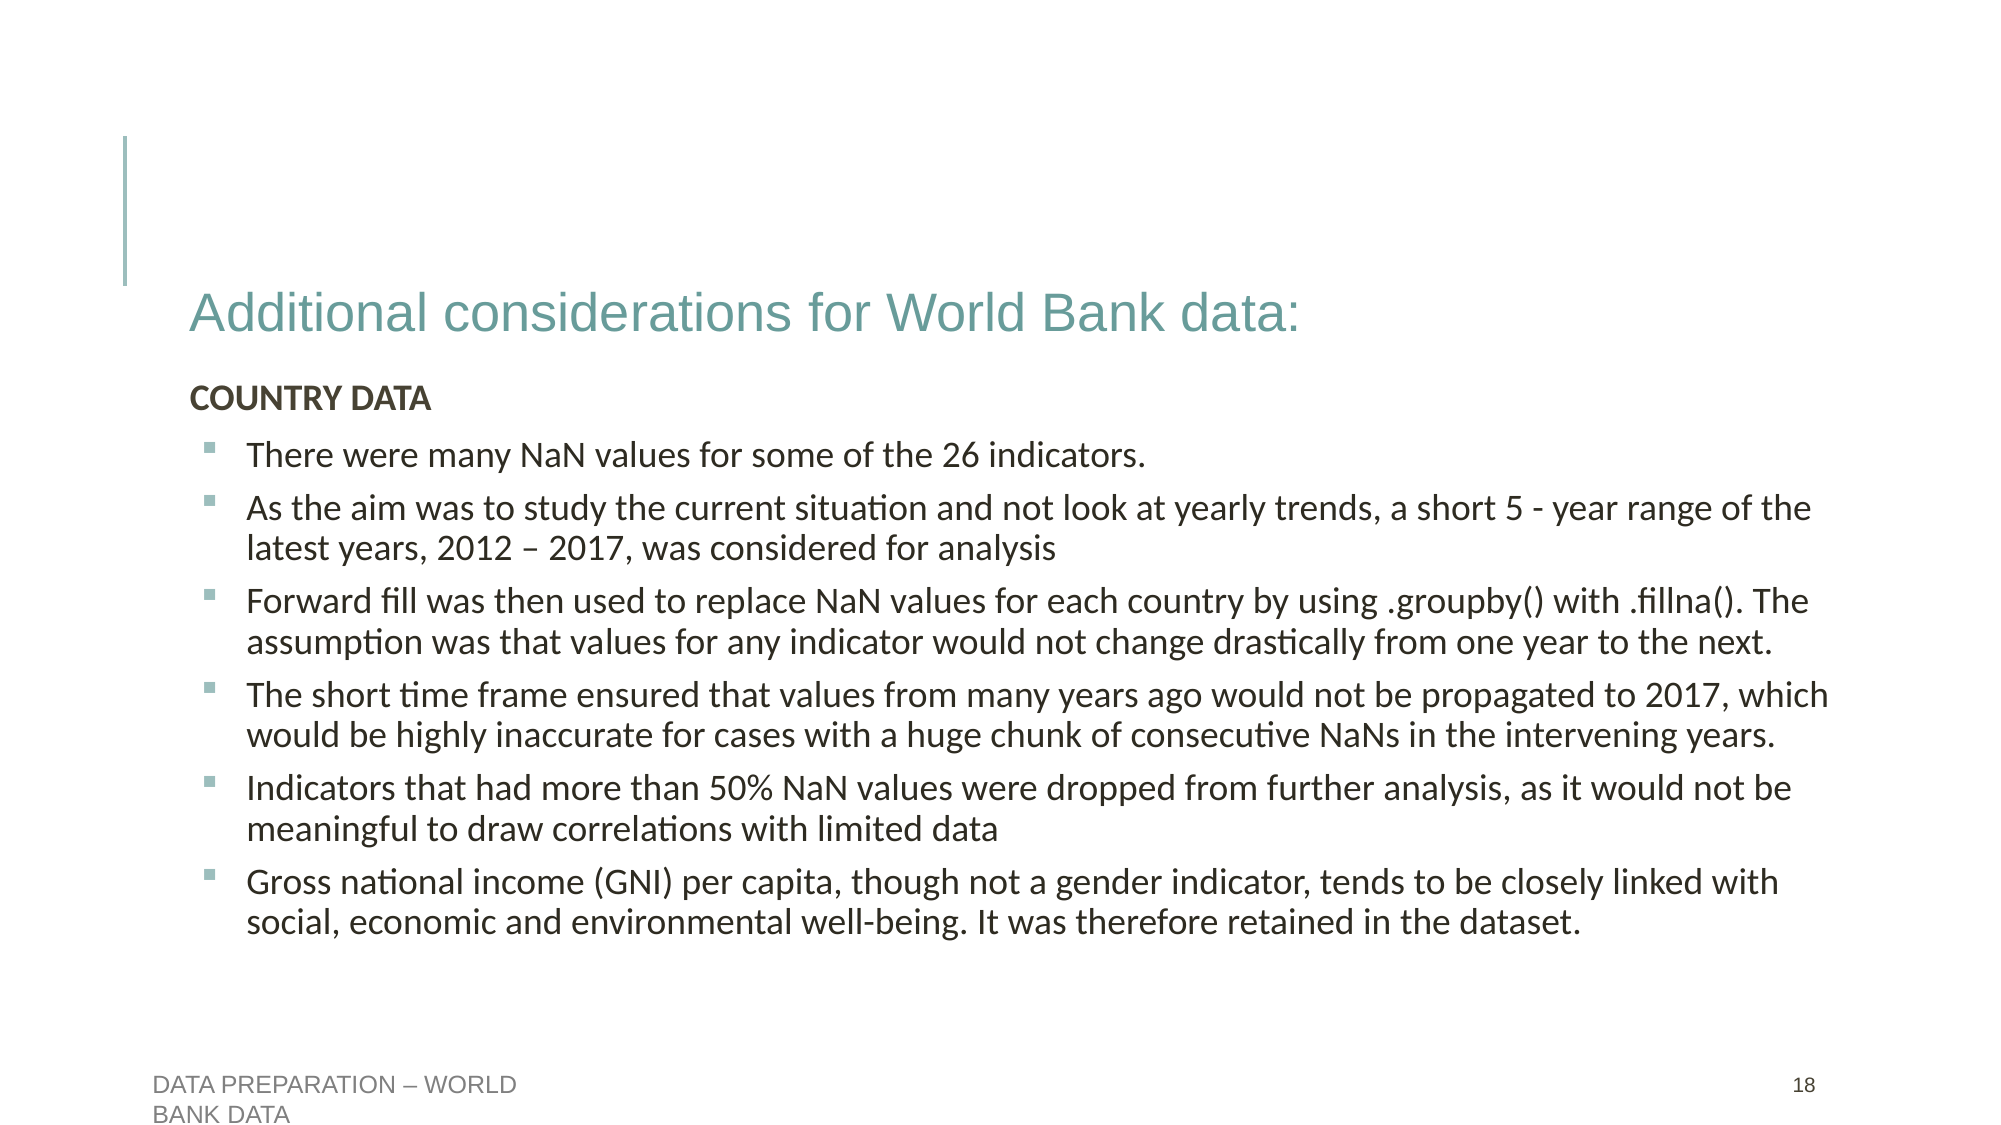

Additional considerations for World Bank data:
COUNTRY DATA
There were many NaN values for some of the 26 indicators.
As the aim was to study the current situation and not look at yearly trends, a short 5 - year range of the latest years, 2012 – 2017, was considered for analysis
Forward fill was then used to replace NaN values for each country by using .groupby() with .fillna(). The assumption was that values for any indicator would not change drastically from one year to the next.
The short time frame ensured that values from many years ago would not be propagated to 2017, which would be highly inaccurate for cases with a huge chunk of consecutive NaNs in the intervening years.
Indicators that had more than 50% NaN values were dropped from further analysis, as it would not be meaningful to draw correlations with limited data
Gross national income (GNI) per capita, though not a gender indicator, tends to be closely linked with social, economic and environmental well-being. It was therefore retained in the dataset.

DATA PREPARATION – WORLD BANK DATA
18